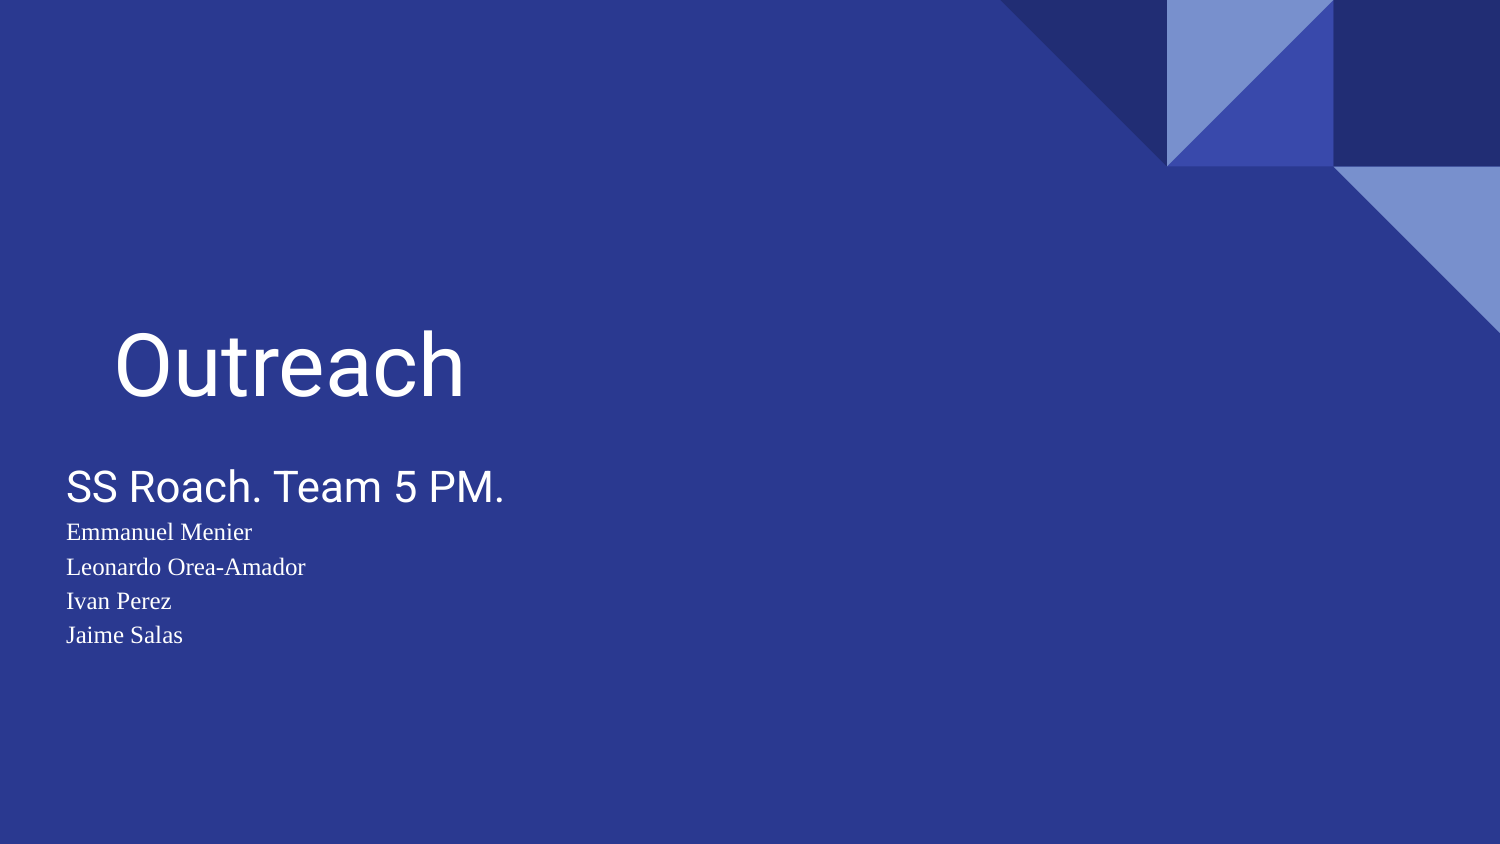

# Outreach
SS Roach. Team 5 PM.
Emmanuel Menier
Leonardo Orea-Amador
Ivan Perez
Jaime Salas